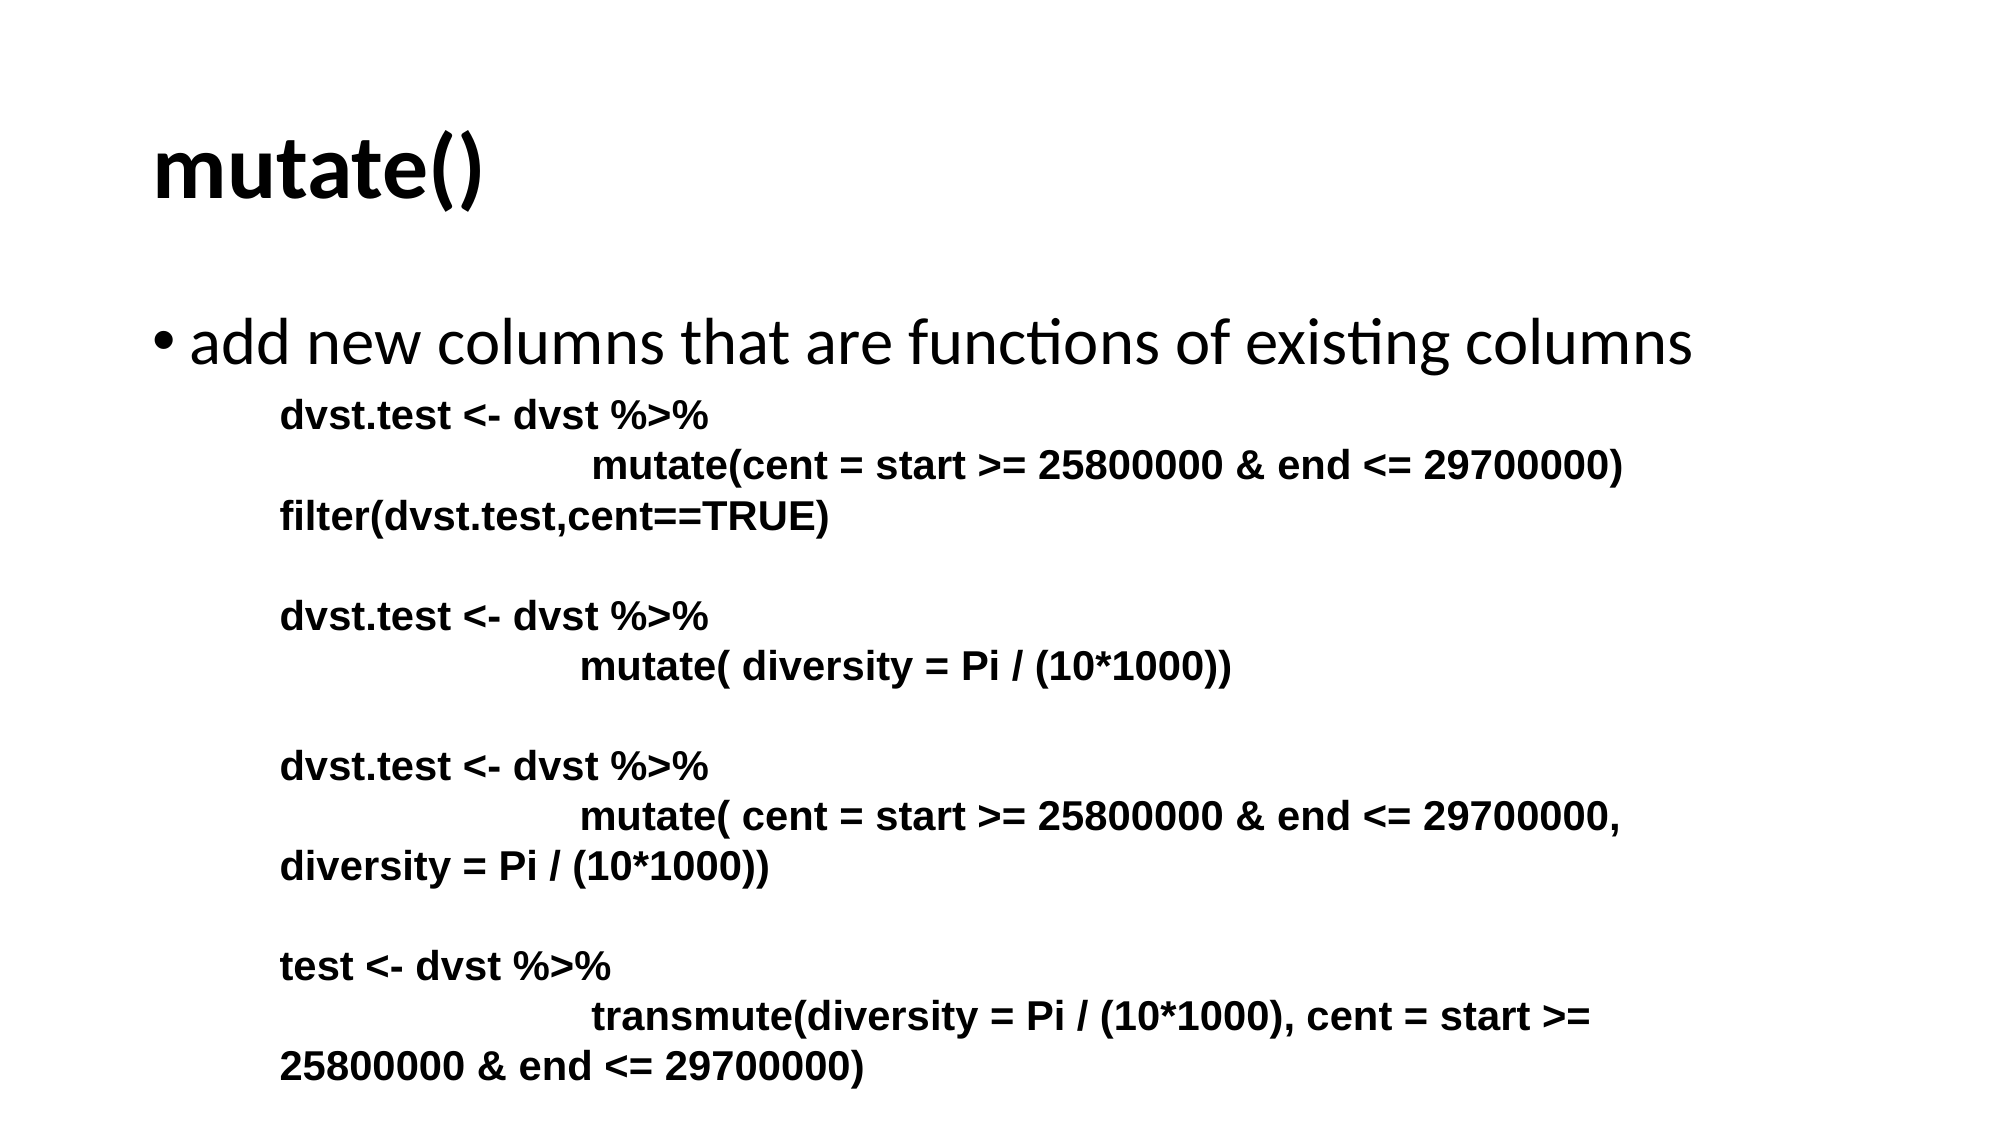

# mutate()
add new columns that are functions of existing columns
dvst.test <- dvst %>%
		 mutate(cent = start >= 25800000 & end <= 29700000)
filter(dvst.test,cent==TRUE)

dvst.test <- dvst %>%
		mutate( diversity = Pi / (10*1000))

dvst.test <- dvst %>%
		mutate( cent = start >= 25800000 & end <= 29700000, diversity = Pi / (10*1000))

test <- dvst %>%
		 transmute(diversity = Pi / (10*1000), cent = start >= 25800000 & end <= 29700000)